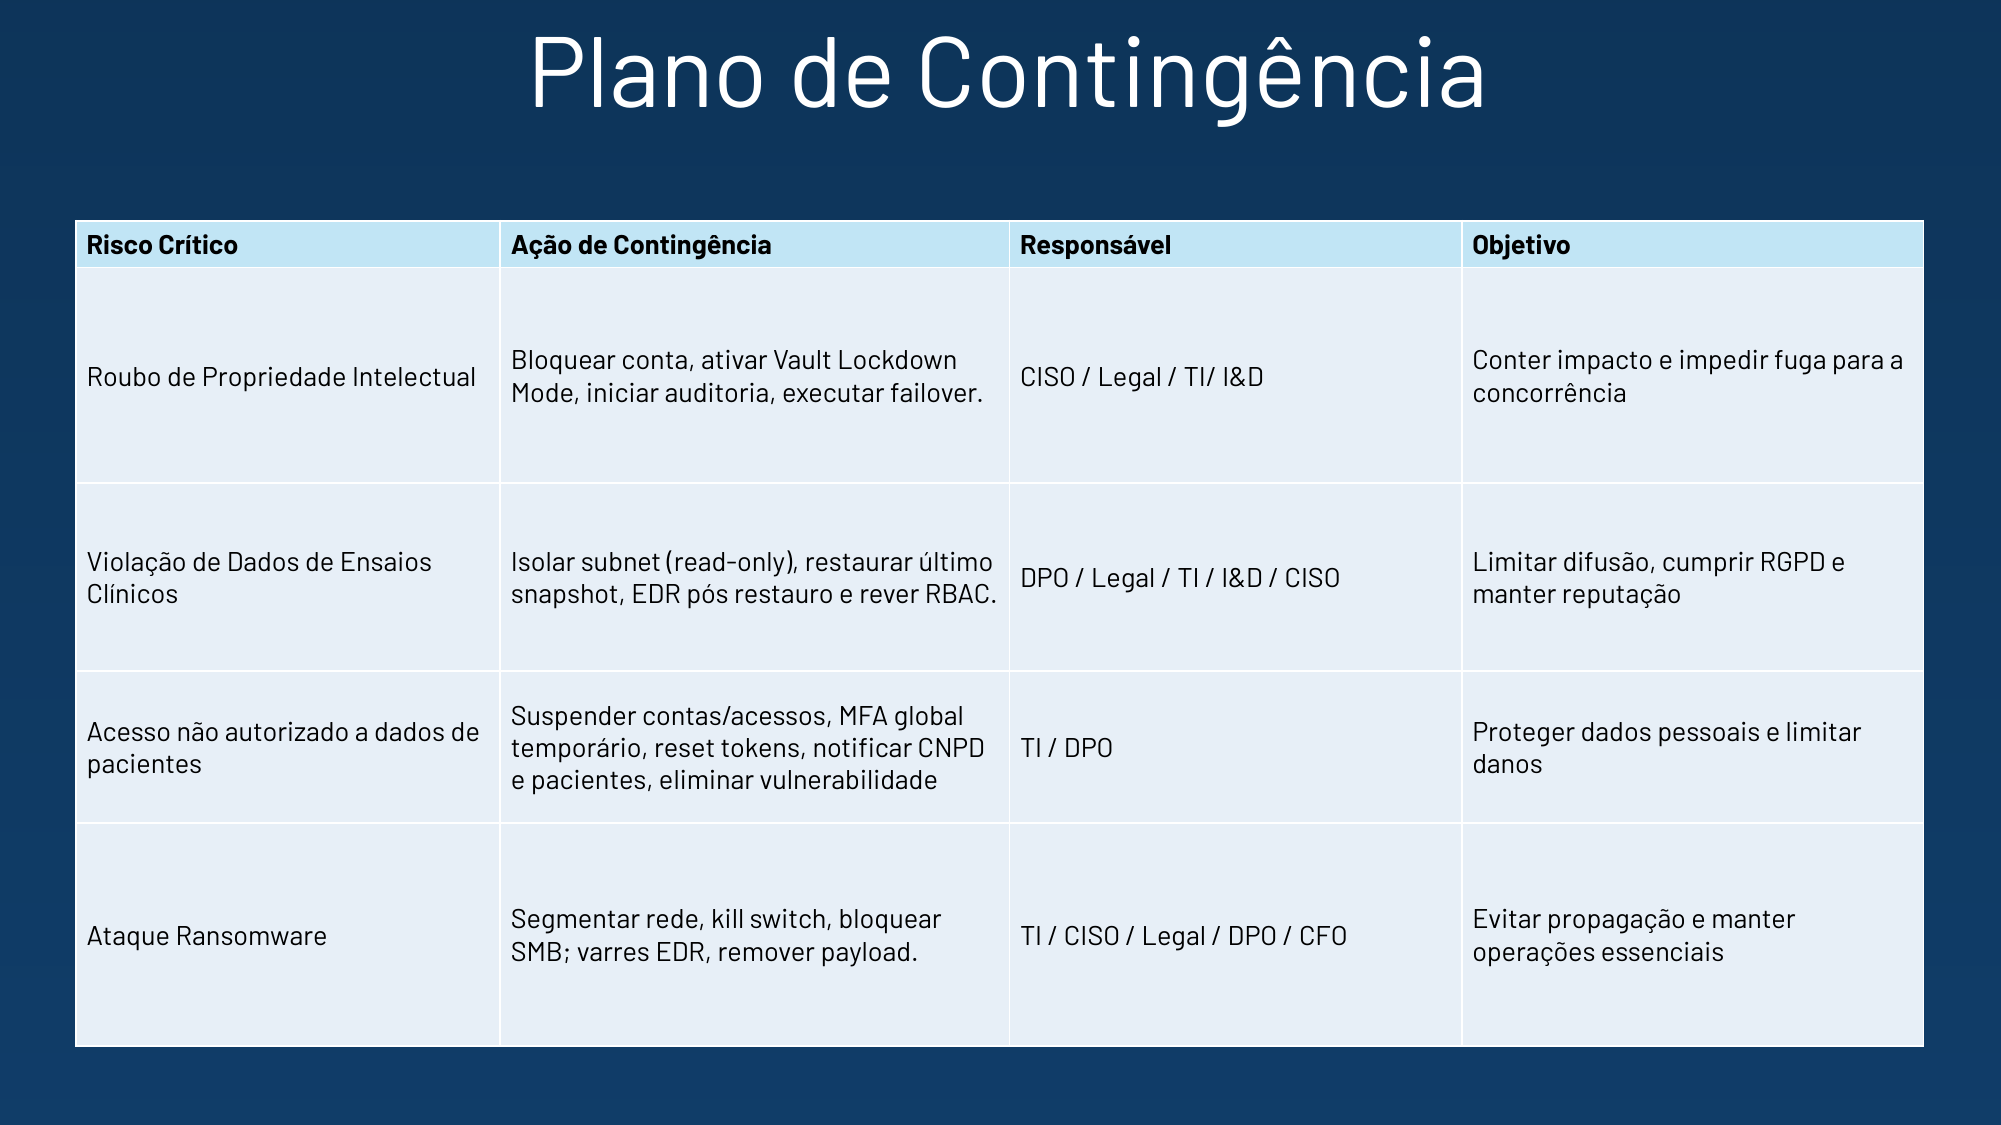

Plano de Contingência

| Risco Crítico | Ação de Contingência | Responsável | Objetivo |
| --- | --- | --- | --- |
| Roubo de Propriedade Intelectual | Bloquear conta, ativar Vault Lockdown Mode, iniciar auditoria, executar failover. | CISO / Legal / TI/ I&D | Conter impacto e impedir fuga para a concorrência |
| Violação de Dados de Ensaios Clínicos | Isolar subnet (read-only), restaurar último snapshot, EDR pós restauro e rever RBAC. | DPO / Legal / TI / I&D / CISO | Limitar difusão, cumprir RGPD e manter reputação |
| Acesso não autorizado a dados de pacientes | Suspender contas/acessos, MFA global temporário, reset tokens, notificar CNPD e pacientes, eliminar vulnerabilidade | TI / DPO | Proteger dados pessoais e limitar danos |
| Ataque Ransomware | Segmentar rede, kill switch, bloquear SMB; varres EDR, remover payload. | TI / CISO / Legal / DPO / CFO | Evitar propagação e manter operações essenciais |